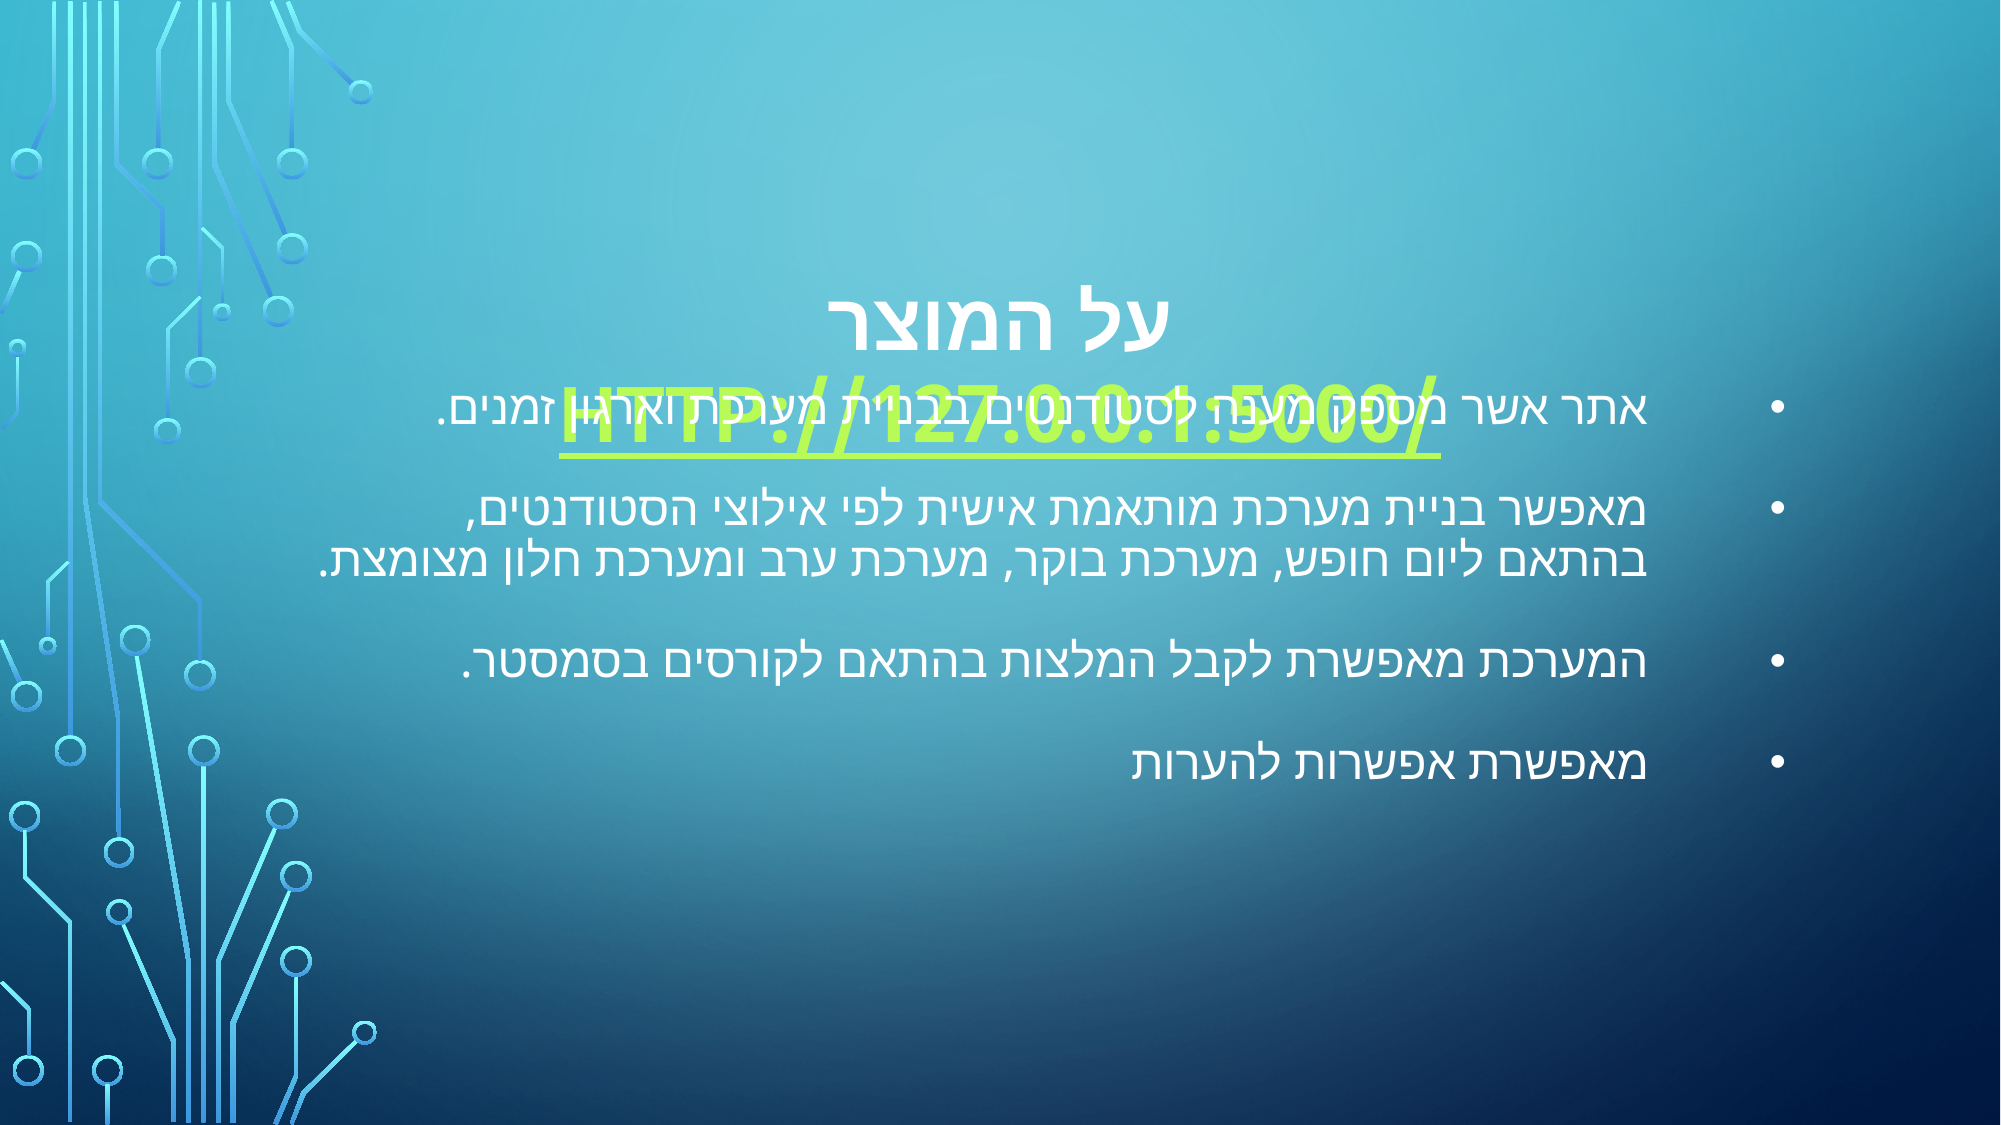

# על המוצר http://127.0.0.1:5000/
אתר אשר מספק מענה לסטודנטים בבניית מערכת וארגון זמנים.

מאפשר בניית מערכת מותאמת אישית לפי אילוצי הסטודנטים, בהתאם ליום חופש, מערכת בוקר, מערכת ערב ומערכת חלון מצומצת.

המערכת מאפשרת לקבל המלצות בהתאם לקורסים בסמסטר.

מאפשרת אפשרות להערות